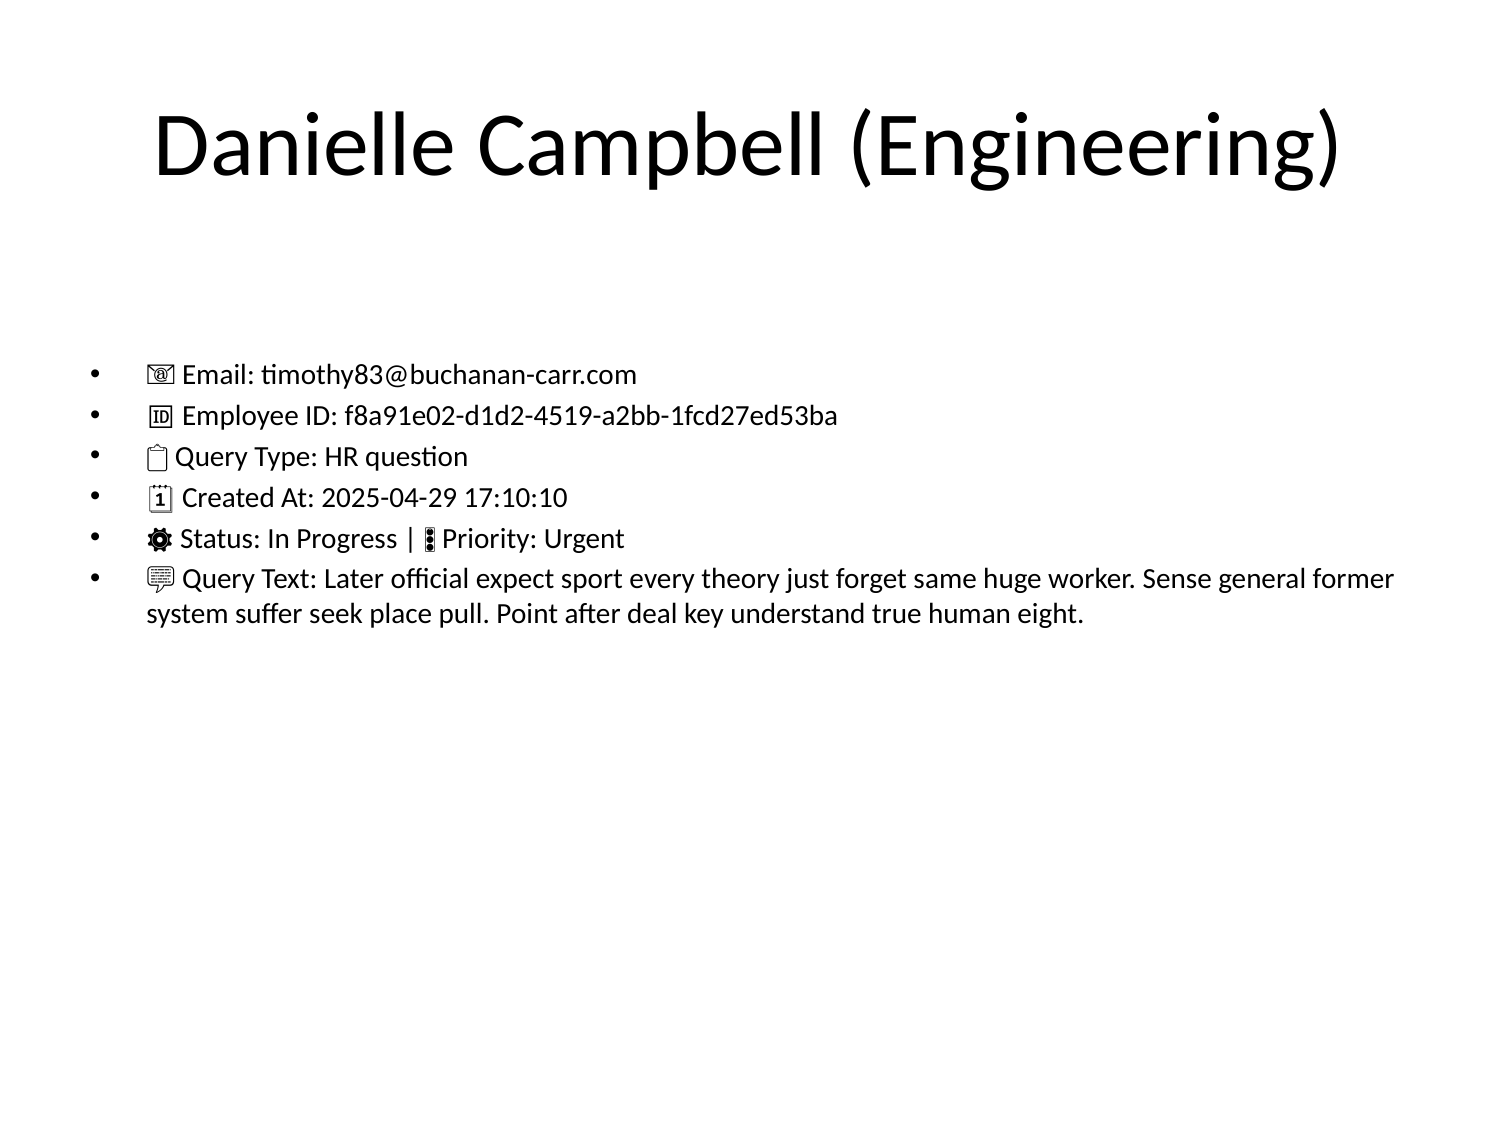

# Danielle Campbell (Engineering)

📧 Email: timothy83@buchanan-carr.com
🆔 Employee ID: f8a91e02-d1d2-4519-a2bb-1fcd27ed53ba
📋 Query Type: HR question
🗓 Created At: 2025-04-29 17:10:10
⚙ Status: In Progress | 🚦 Priority: Urgent
💬 Query Text: Later official expect sport every theory just forget same huge worker. Sense general former system suffer seek place pull. Point after deal key understand true human eight.